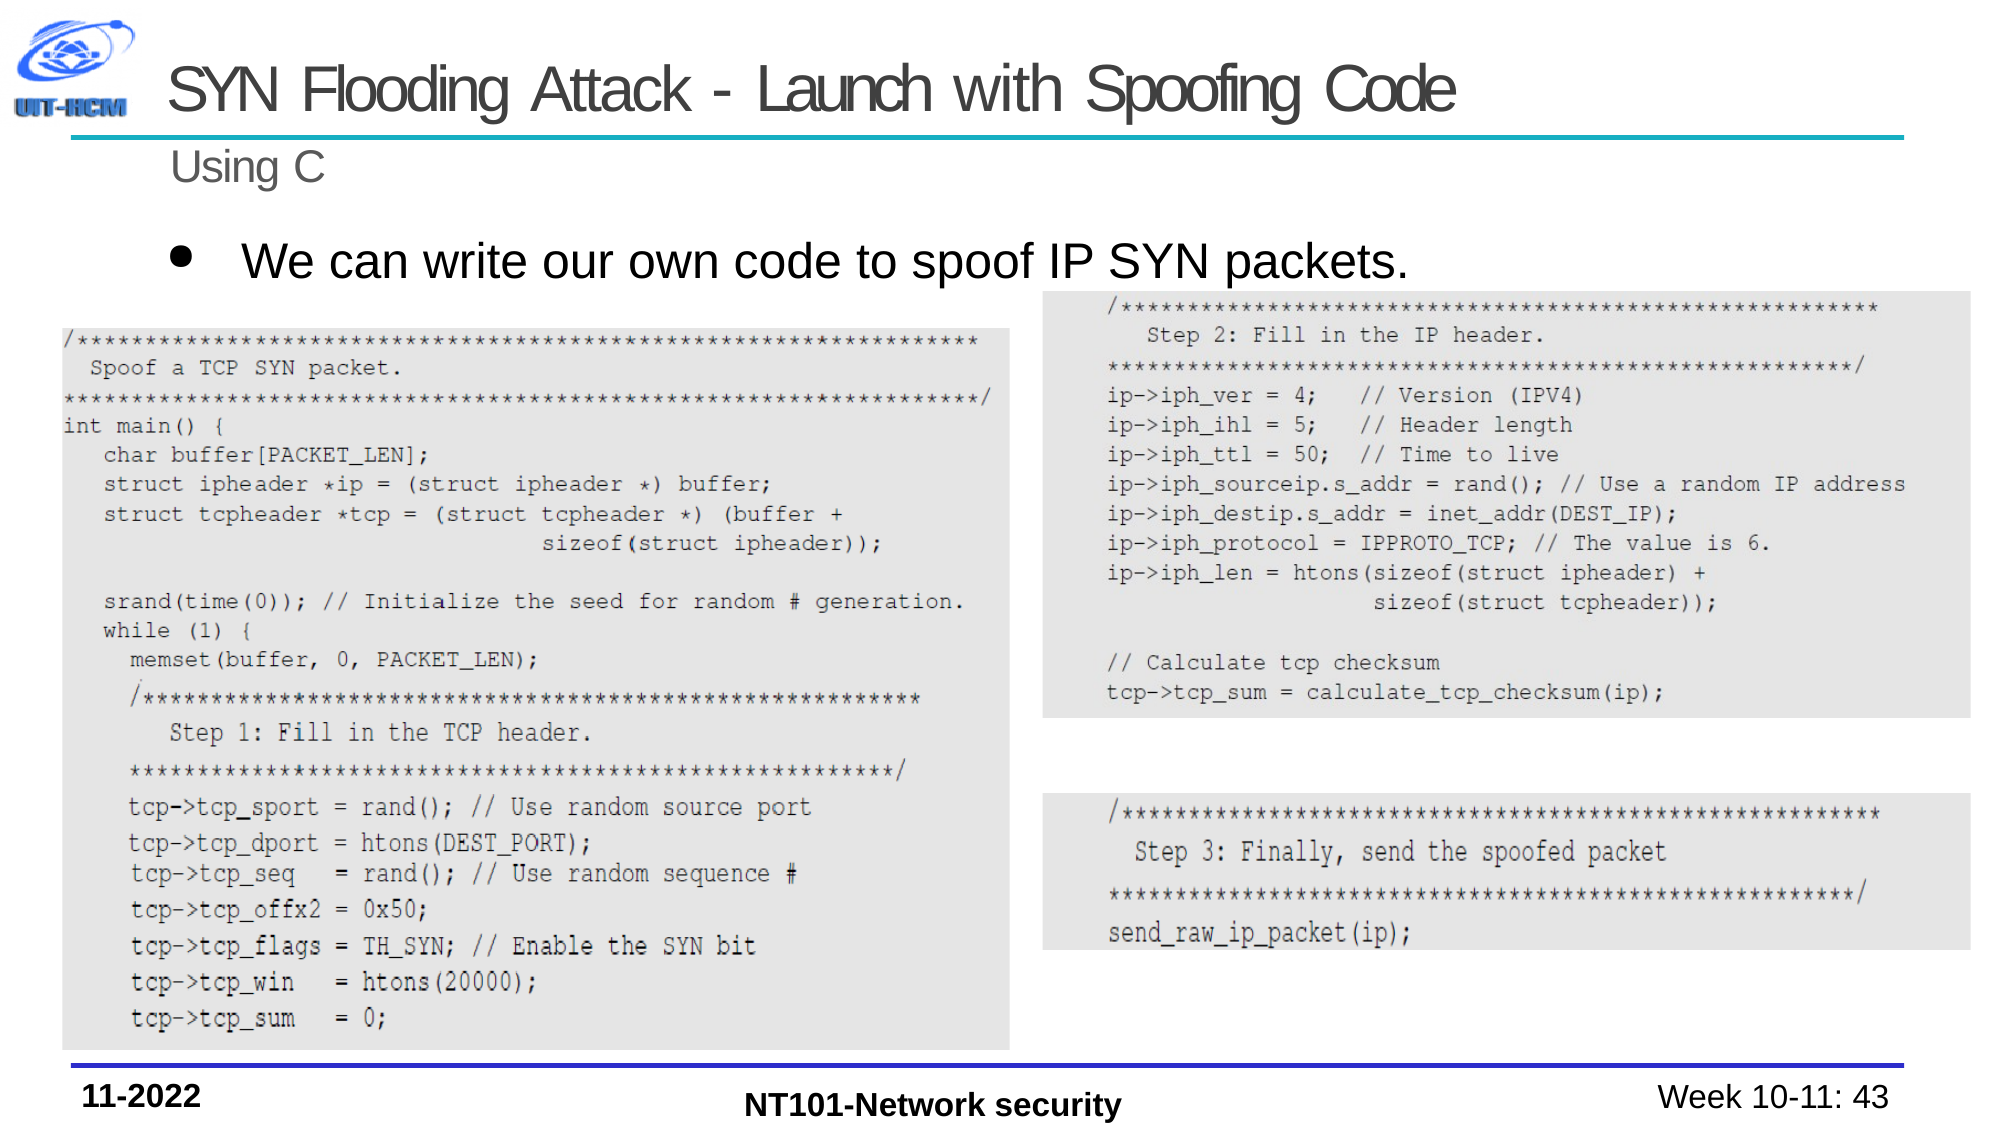

# SYN Flooding Attack - Launch with Spoofing Code
Using C
We can write our own code to spoof IP SYN packets.